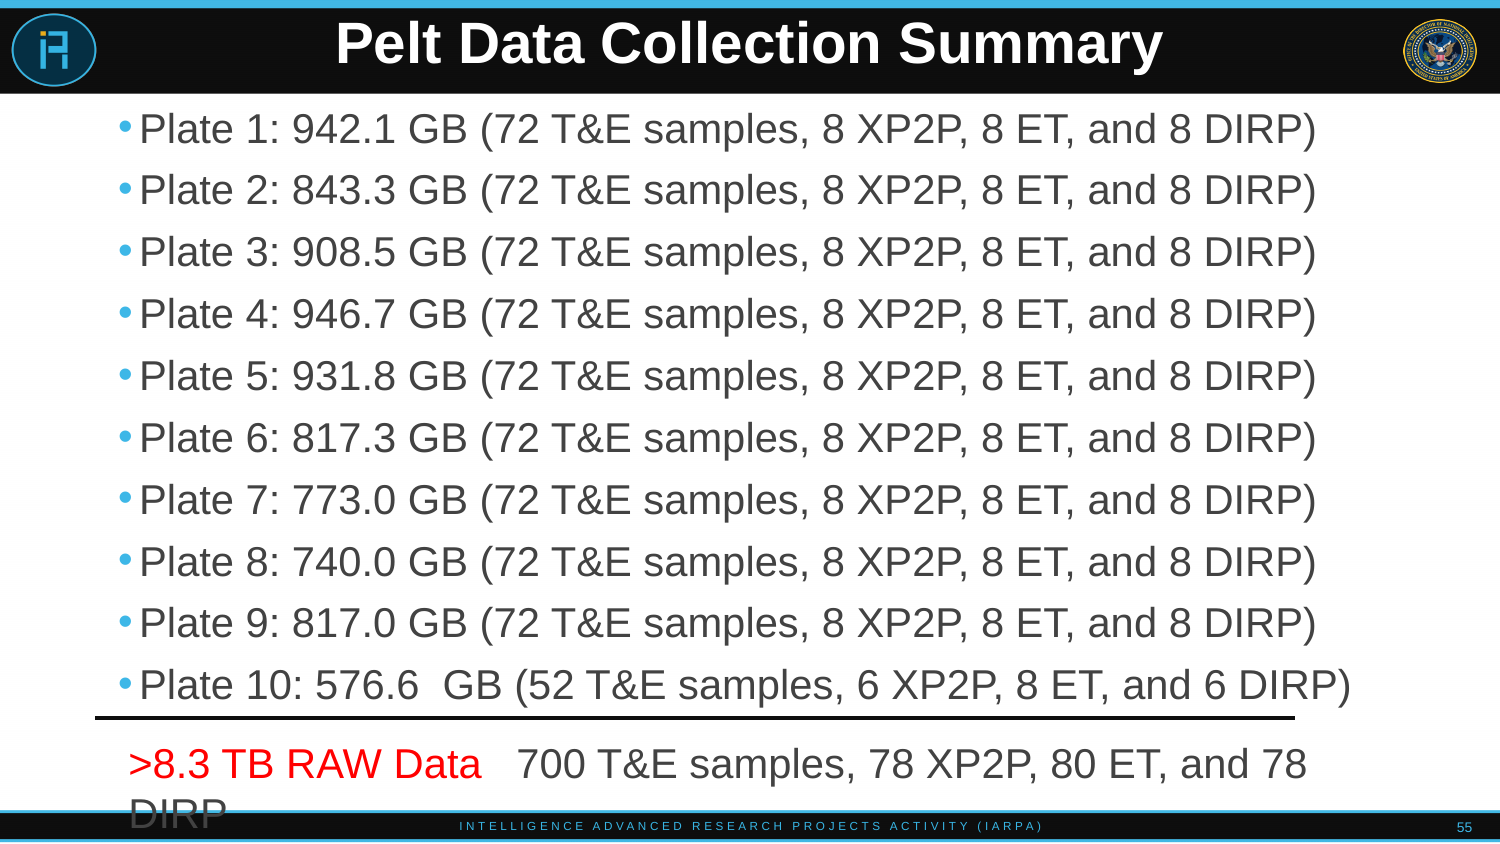

# Pelt Data Collection Summary
Plate 1: 942.1 GB (72 T&E samples, 8 XP2P, 8 ET, and 8 DIRP)
Plate 2: 843.3 GB (72 T&E samples, 8 XP2P, 8 ET, and 8 DIRP)
Plate 3: 908.5 GB (72 T&E samples, 8 XP2P, 8 ET, and 8 DIRP)
Plate 4: 946.7 GB (72 T&E samples, 8 XP2P, 8 ET, and 8 DIRP)
Plate 5: 931.8 GB (72 T&E samples, 8 XP2P, 8 ET, and 8 DIRP)
Plate 6: 817.3 GB (72 T&E samples, 8 XP2P, 8 ET, and 8 DIRP)
Plate 7: 773.0 GB (72 T&E samples, 8 XP2P, 8 ET, and 8 DIRP)
Plate 8: 740.0 GB (72 T&E samples, 8 XP2P, 8 ET, and 8 DIRP)
Plate 9: 817.0 GB (72 T&E samples, 8 XP2P, 8 ET, and 8 DIRP)
Plate 10: 576.6  GB (52 T&E samples, 6 XP2P, 8 ET, and 6 DIRP)
>8.3 TB RAW Data   700 T&E samples, 78 XP2P, 80 ET, and 78 DIRP
55